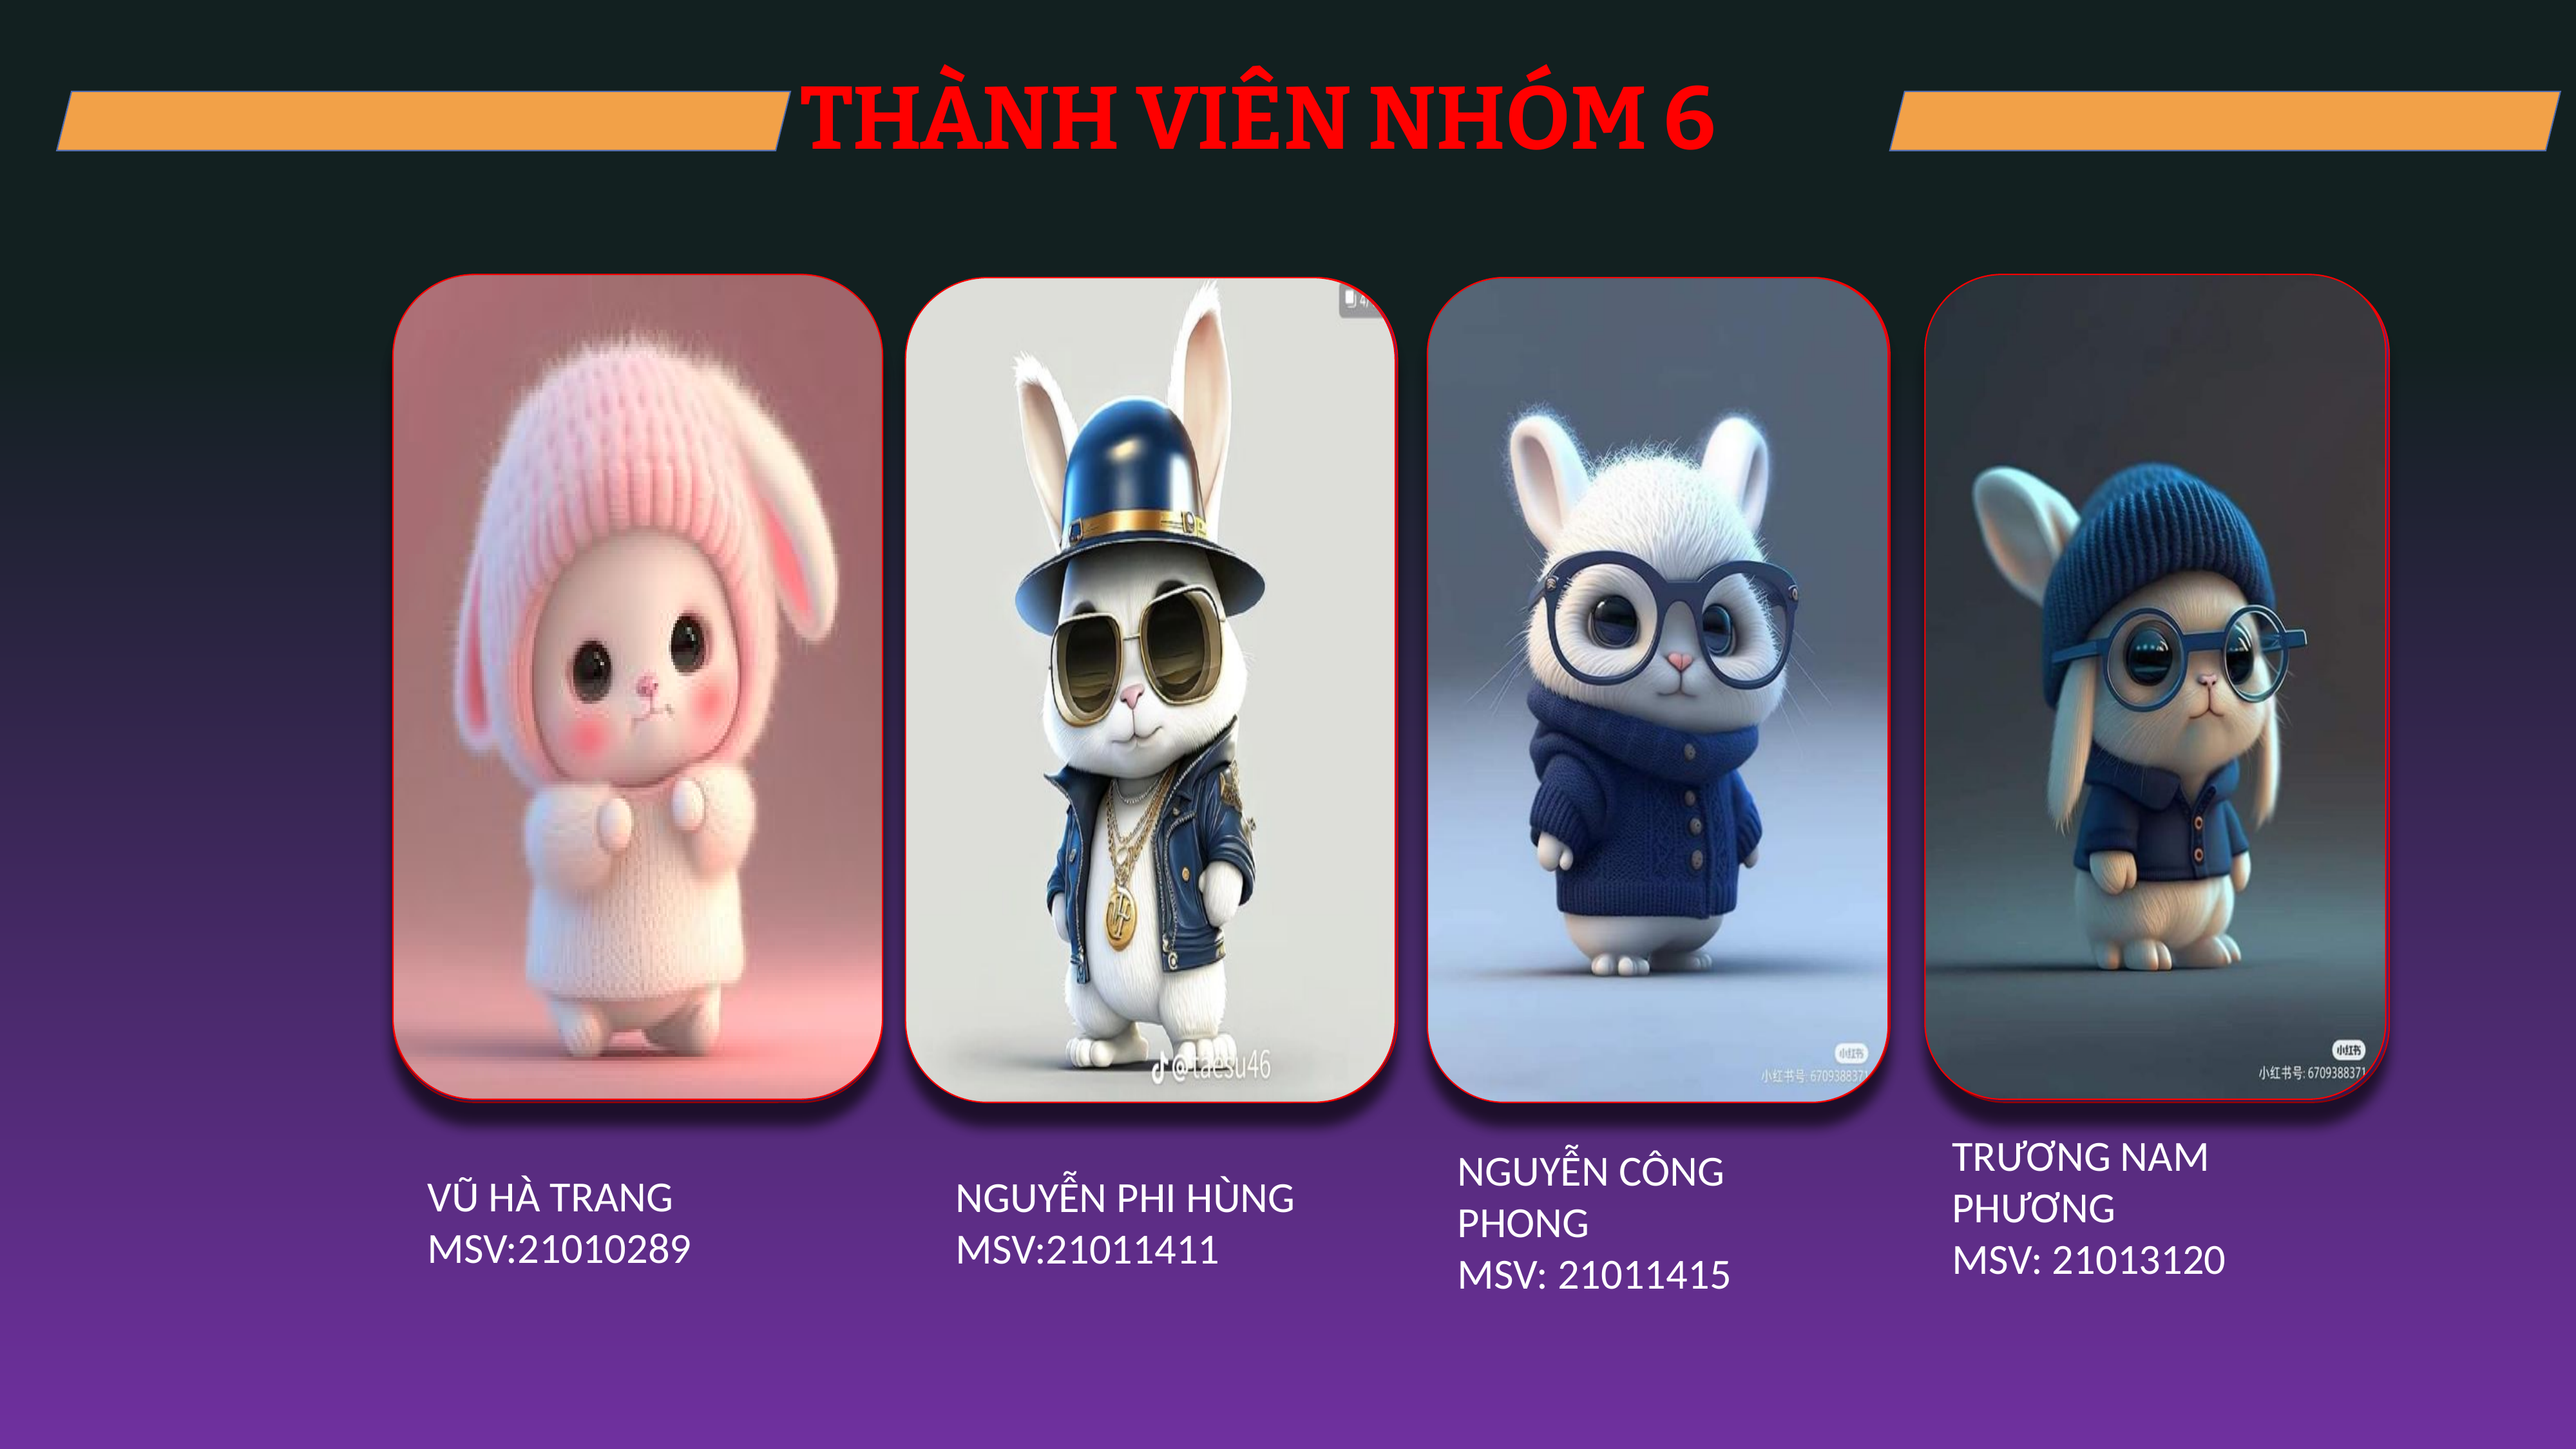

THÀNH VIÊN NHÓM 6

TRƯƠNG NAM PHƯƠNG
MSV: 21013120

NGUYỄN CÔNG PHONG
MSV: 21011415
VŨ HÀ TRANG
MSV:21010289
NGUYỄN PHI HÙNG
MSV:21011411

START!!!